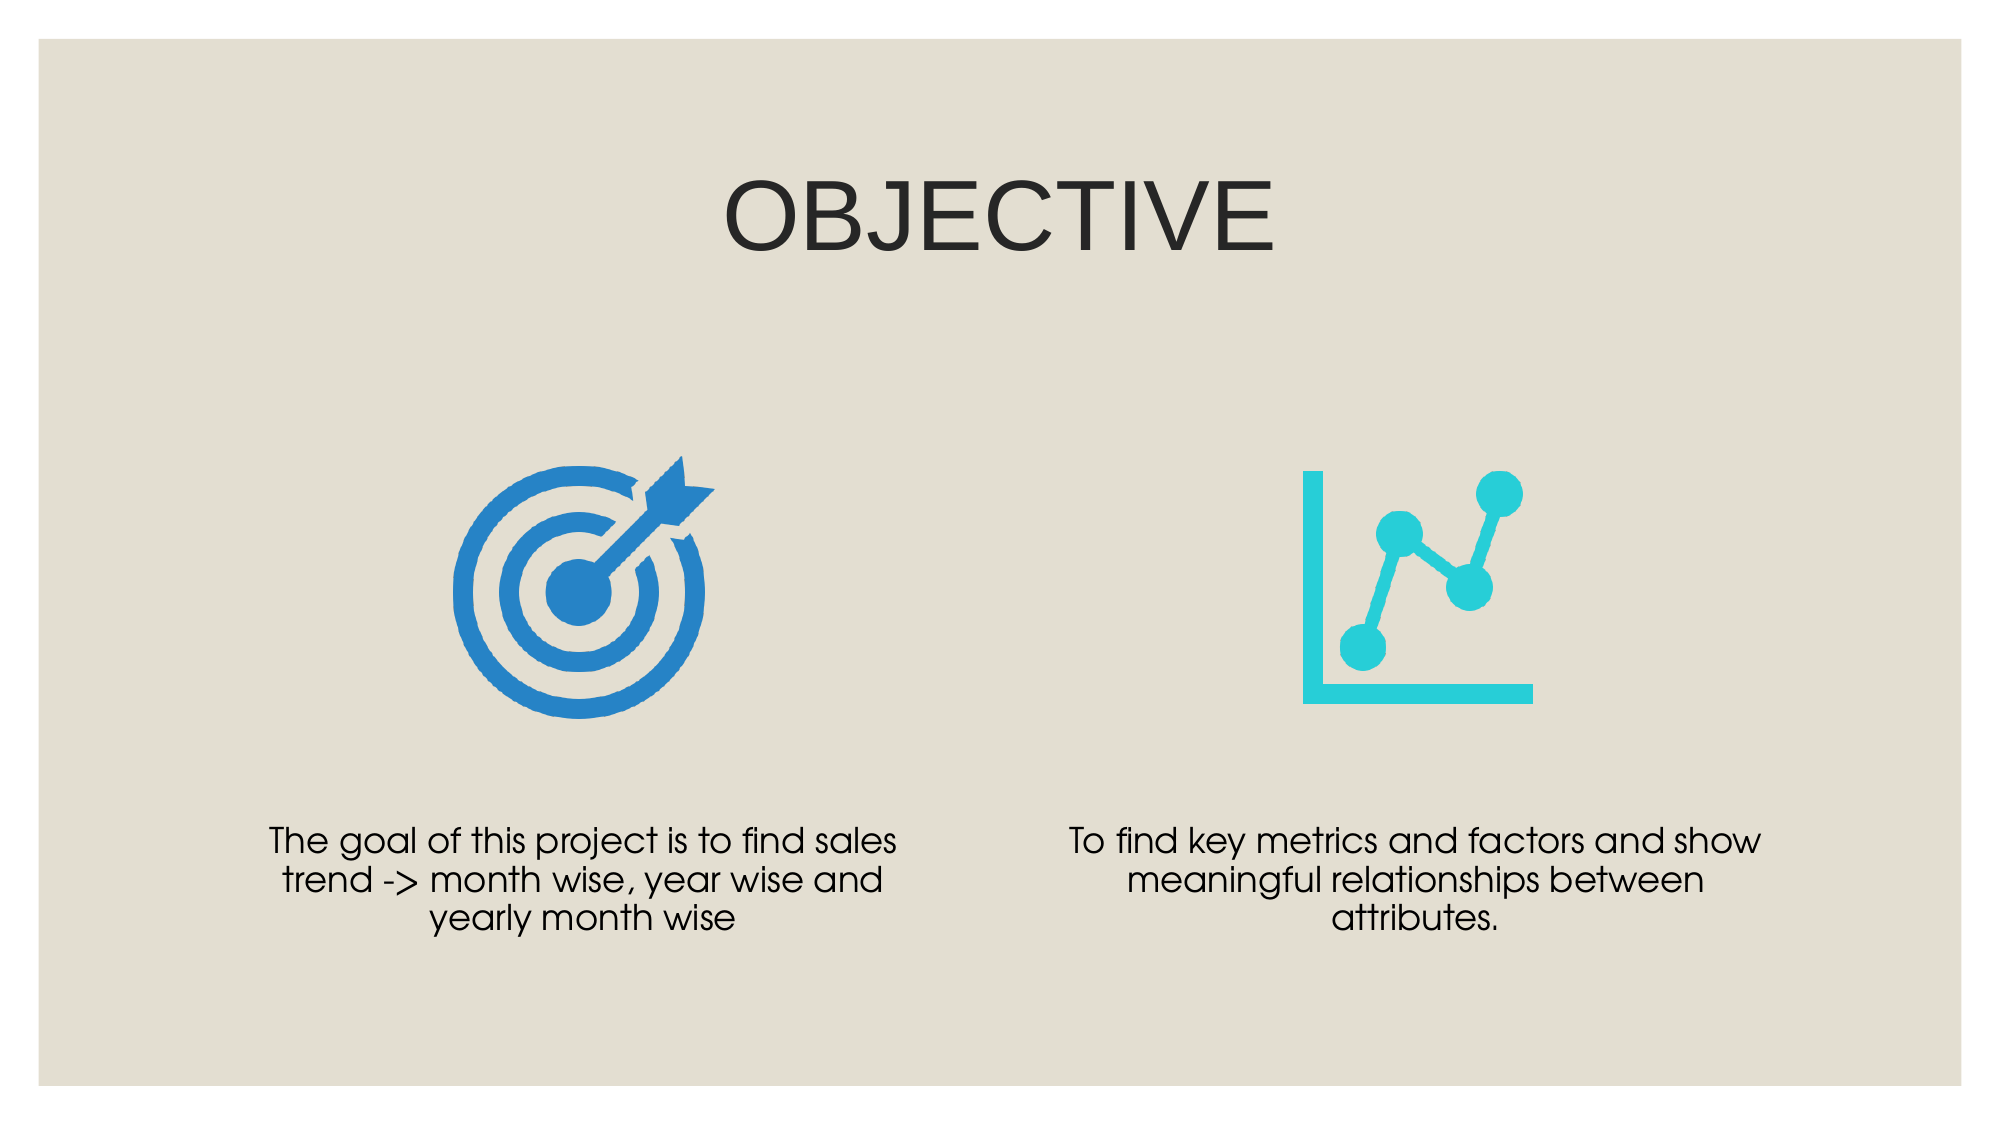

# OBJECTIVE
The goal of this project is to find sales trend -> month wise, year wise and yearly month wise
To find key metrics and factors and show meaningful relationships between attributes.